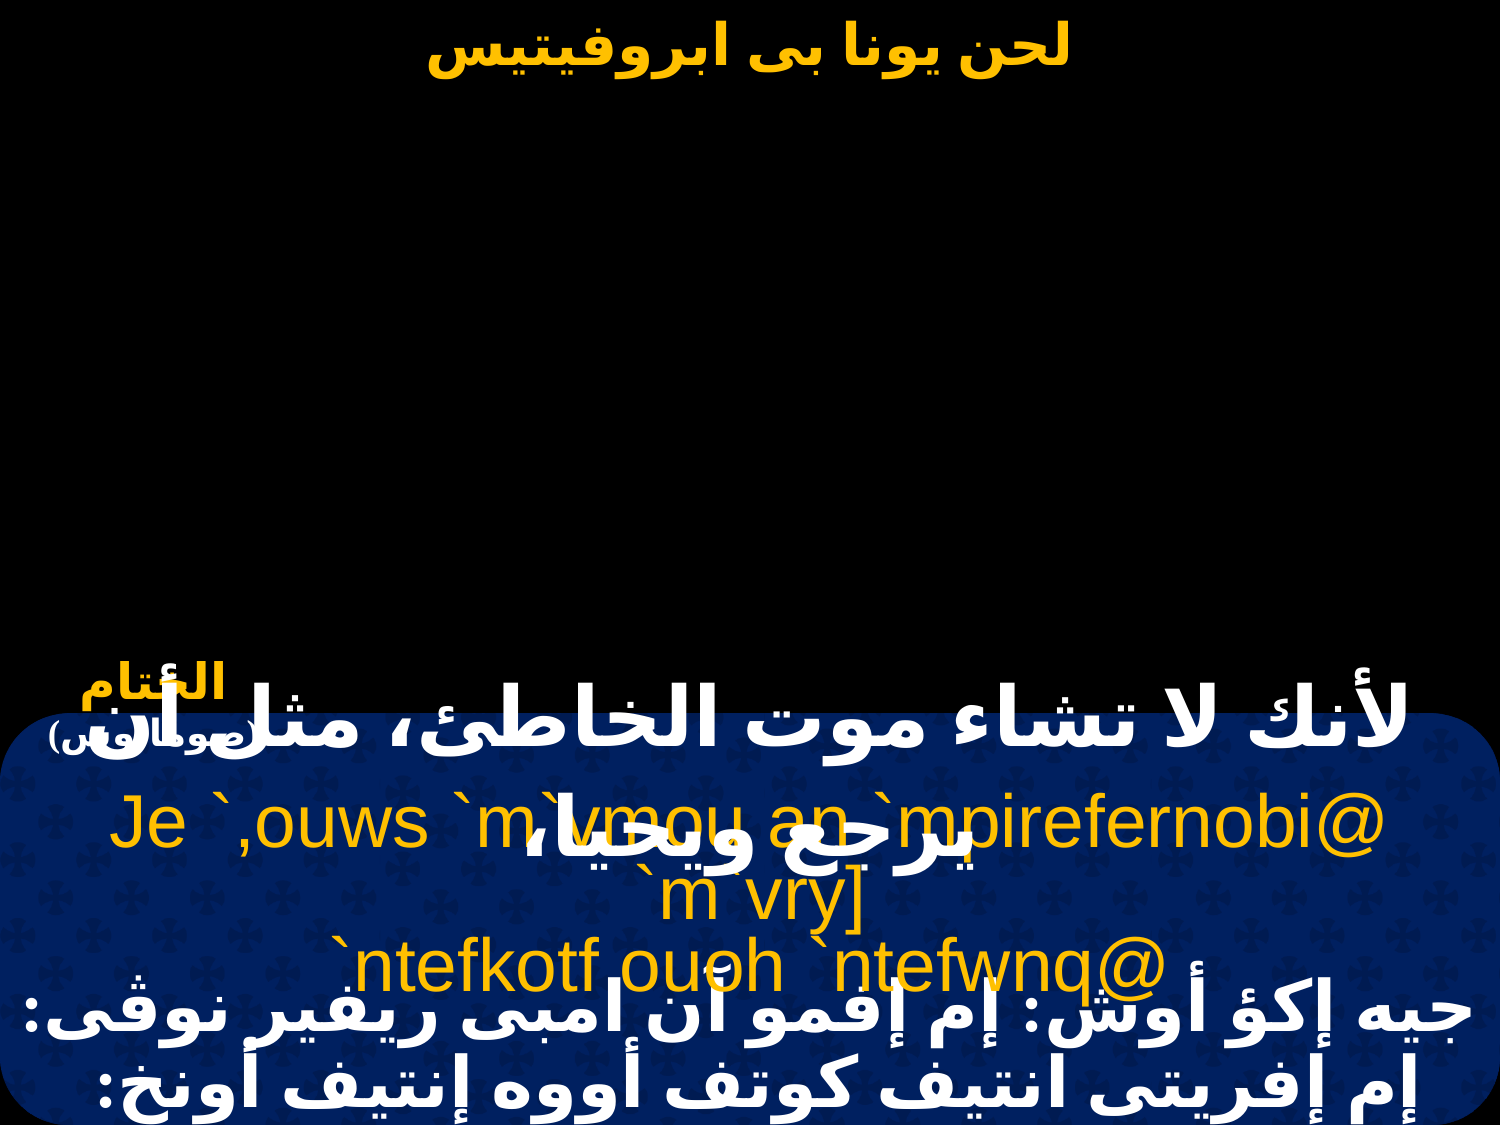

#
لأنك لا تشاء موت الخاطئ، مثل أن يرجع ويحيا،
Je `,ouws `m`vmou an `mpirefernobi@ `m`vry]
 `ntefkotf ouoh `ntefwnq@
جيه إكؤ أوش: إم إفمو آن امبى ريفير نوڤى: إم إفريتى انتيف كوتف أووه إنتيف أونخ: